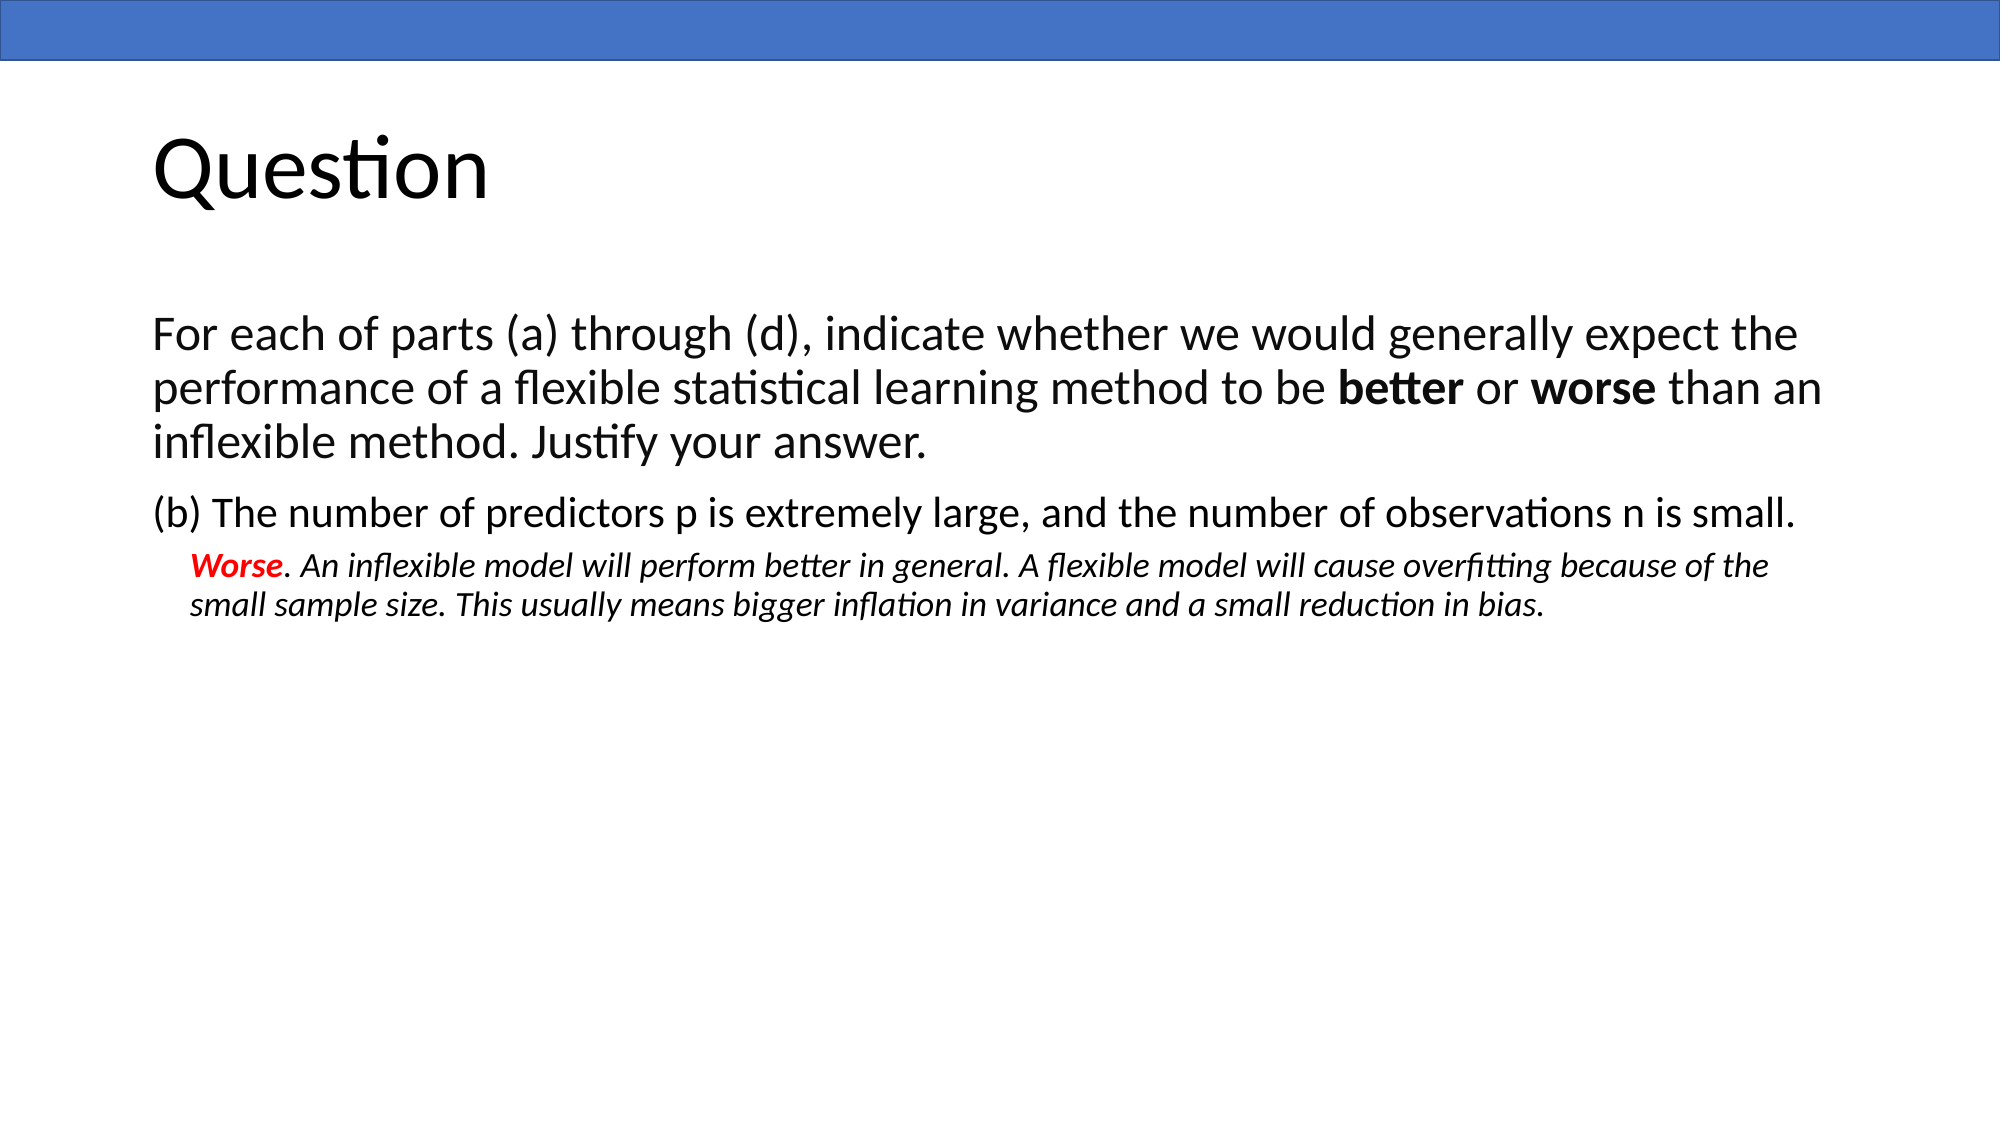

# Question
For each of parts (a) through (d), indicate whether we would generally expect the performance of a flexible statistical learning method to be better or worse than an inflexible method. Justify your answer.
(b) The number of predictors p is extremely large, and the number of observations n is small.
Worse. An inflexible model will perform better in general. A flexible model will cause overfitting because of the small sample size. This usually means bigger inflation in variance and a small reduction in bias.